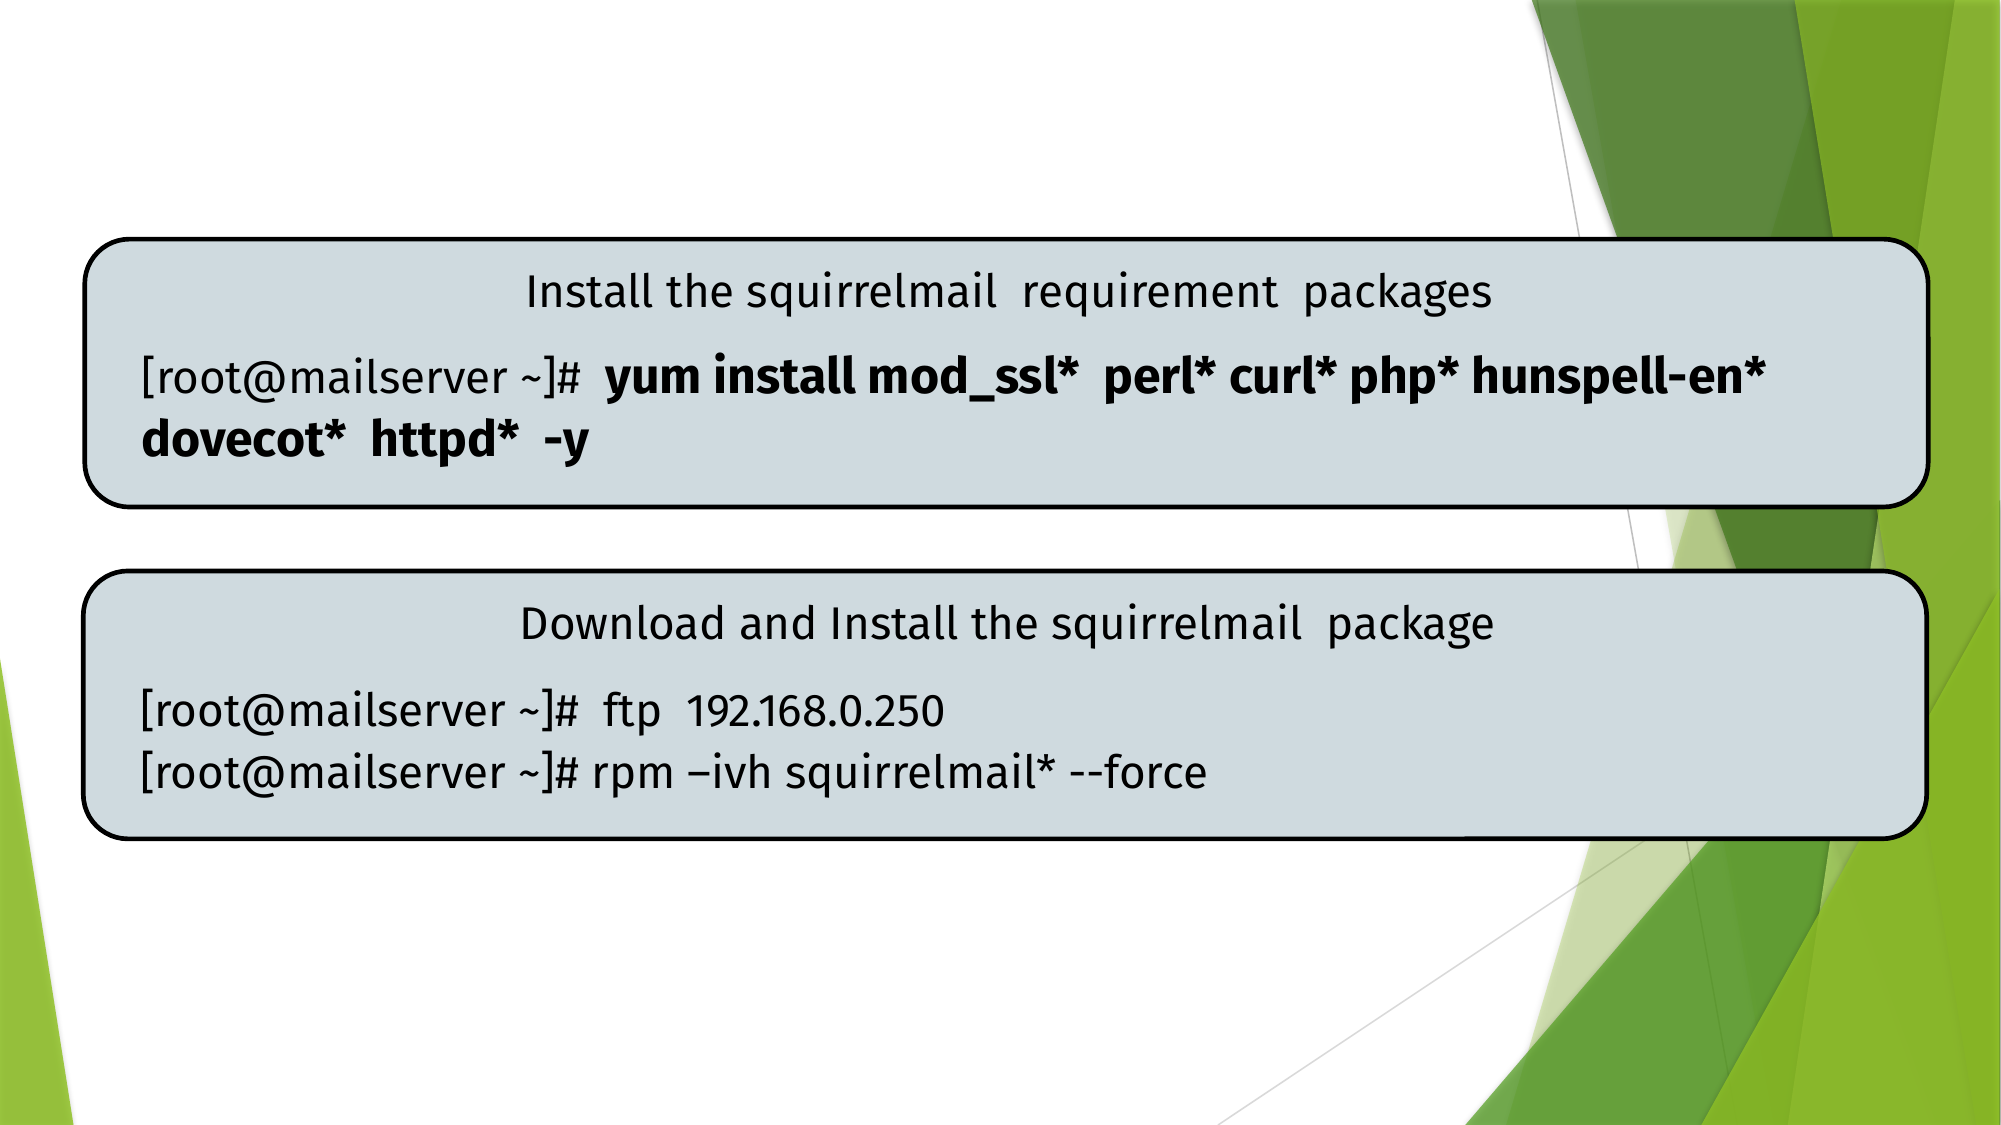

# SquirrelMail Configuration

Install the squirrelmail  requirement  packages
[root@mailserver ~]#  yum install mod_ssl*  perl* curl* php* hunspell-en* 	dovecot*  httpd*  -y

Download and Install the squirrelmail  package
[root@mailserver ~]#  ftp  192.168.0.250
[root@mailserver ~]# rpm –ivh squirrelmail* --force